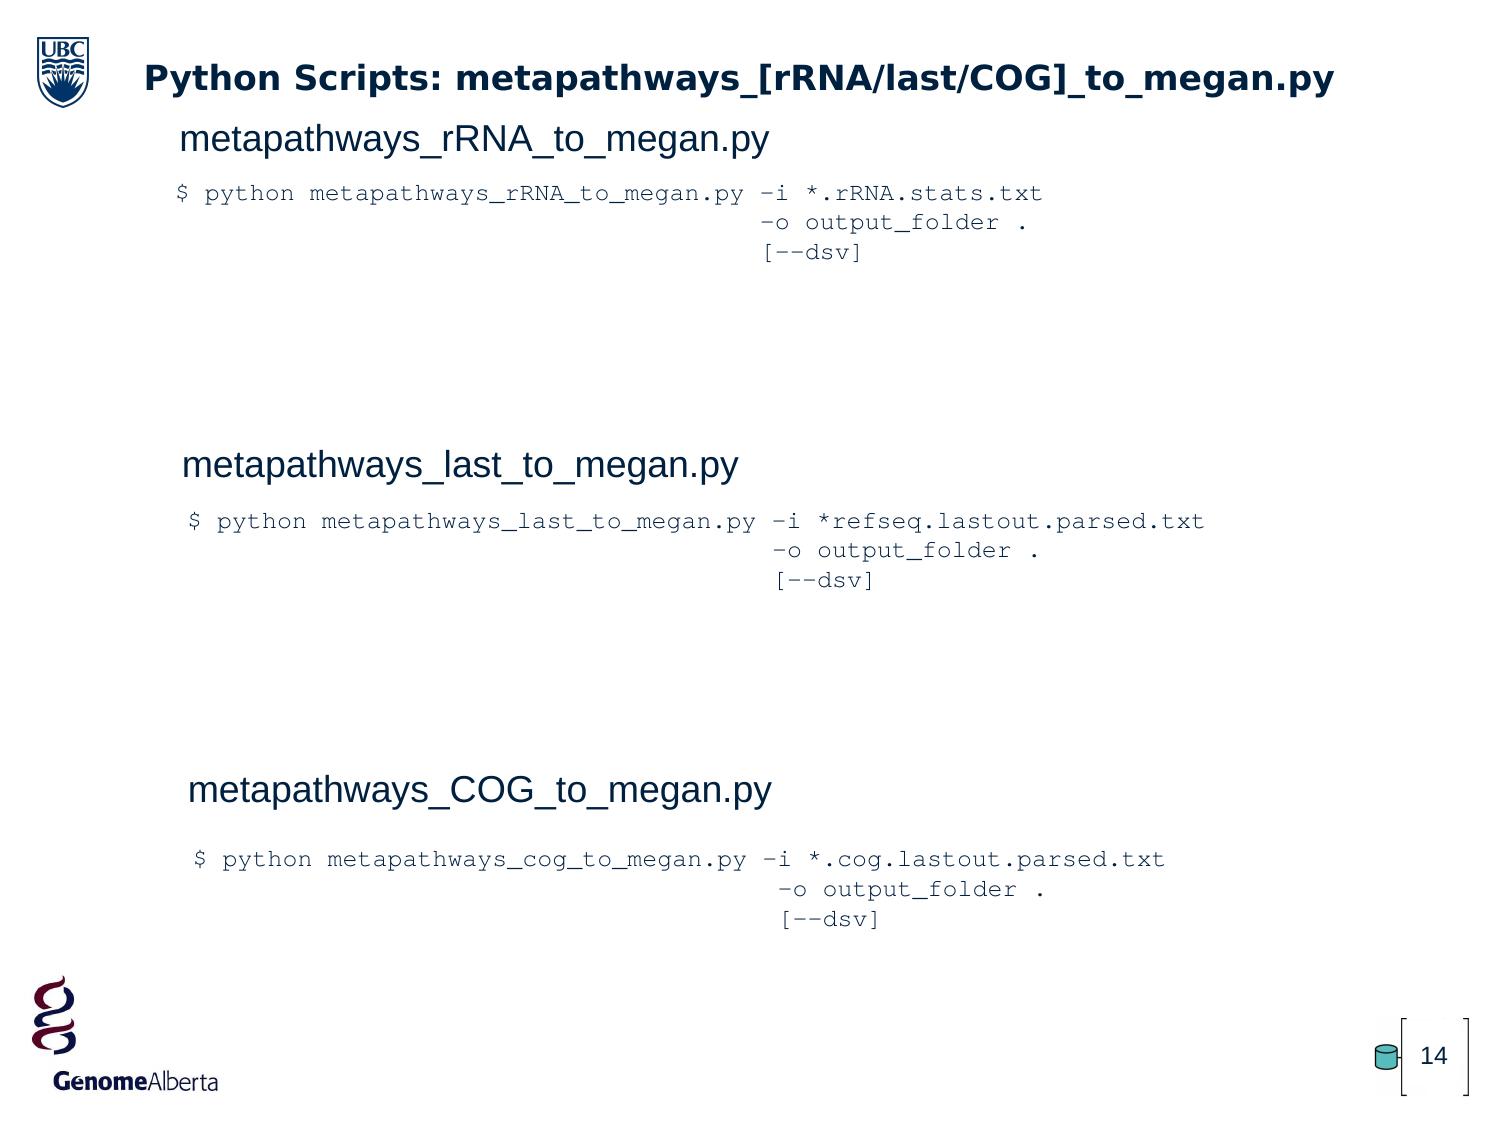

Python Scripts: metapathways_[rRNA/last/COG]_to_megan.py
metapathways_rRNA_to_megan.py
$ python metapathways_rRNA_to_megan.py -i *.rRNA.stats.txt
                                       -o output_folder .
                                       [--dsv]
metapathways_last_to_megan.py
$ python metapathways_last_to_megan.py -i *refseq.lastout.parsed.txt
                                       -o output_folder .
                                       [--dsv]
metapathways_COG_to_megan.py
$ python metapathways_cog_to_megan.py -i *.cog.lastout.parsed.txt
                                       -o output_folder .
                                       [--dsv]
14